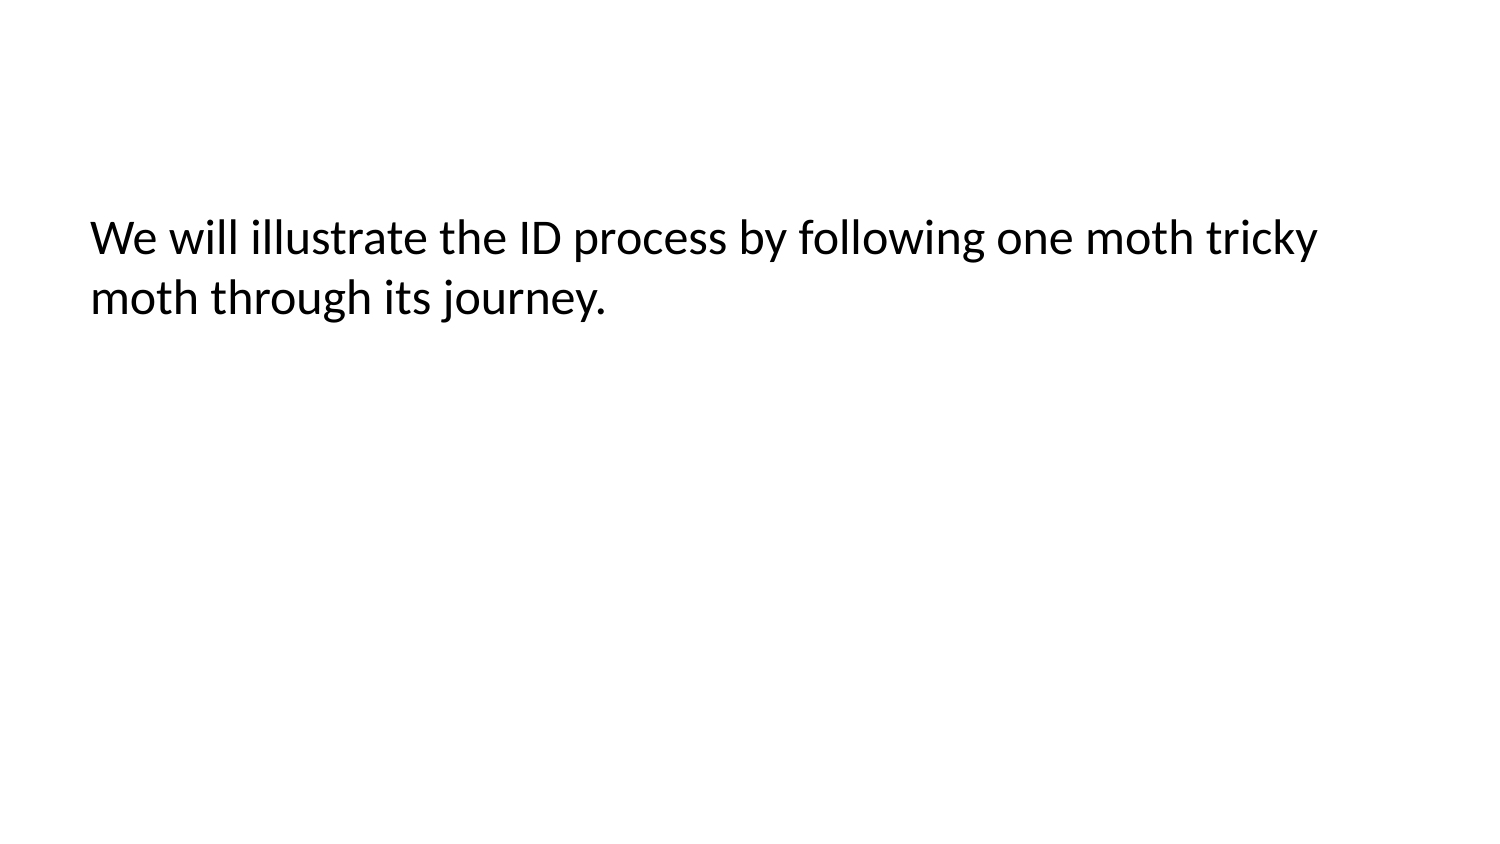

We will illustrate the ID process by following one moth tricky moth through its journey.